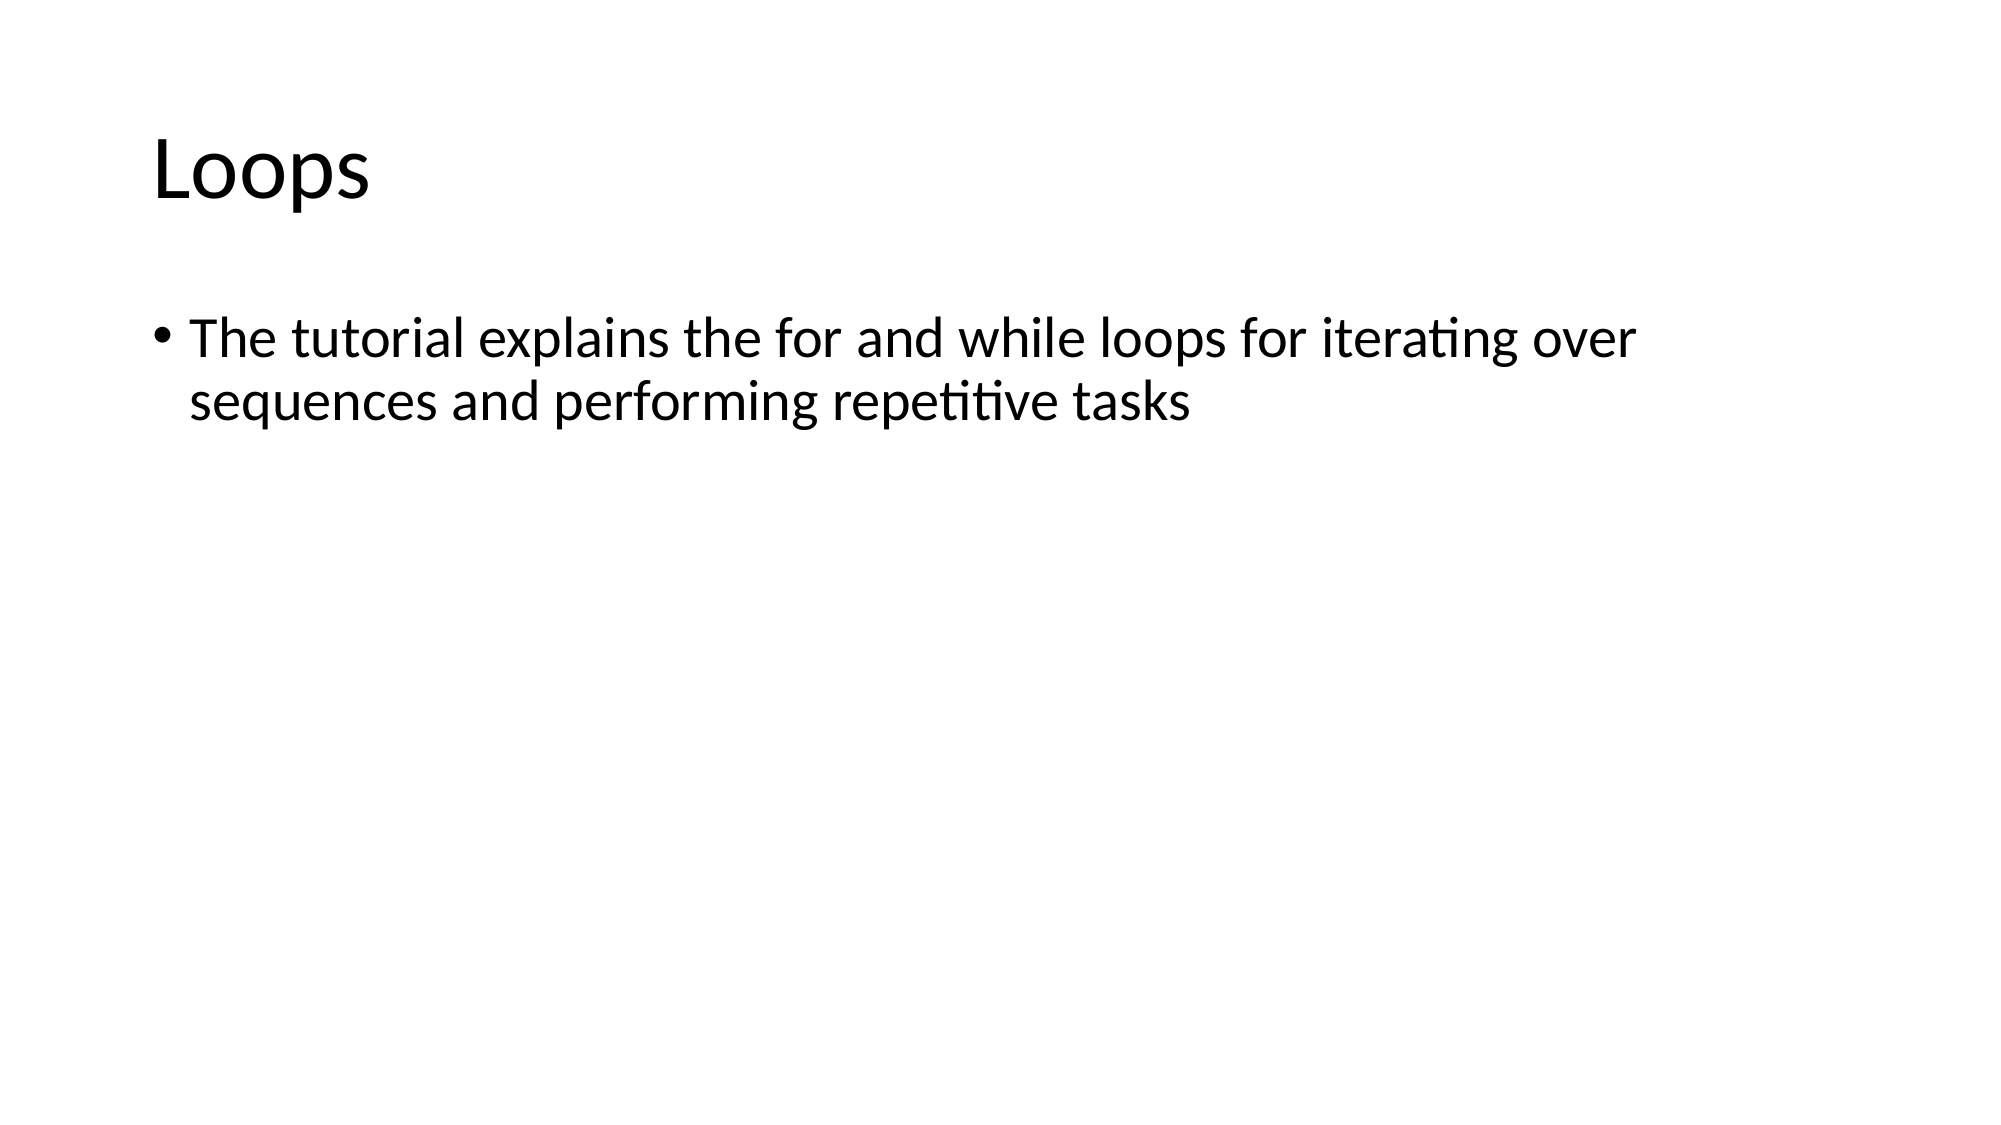

# Loops
The tutorial explains the for and while loops for iterating over sequences and performing repetitive tasks